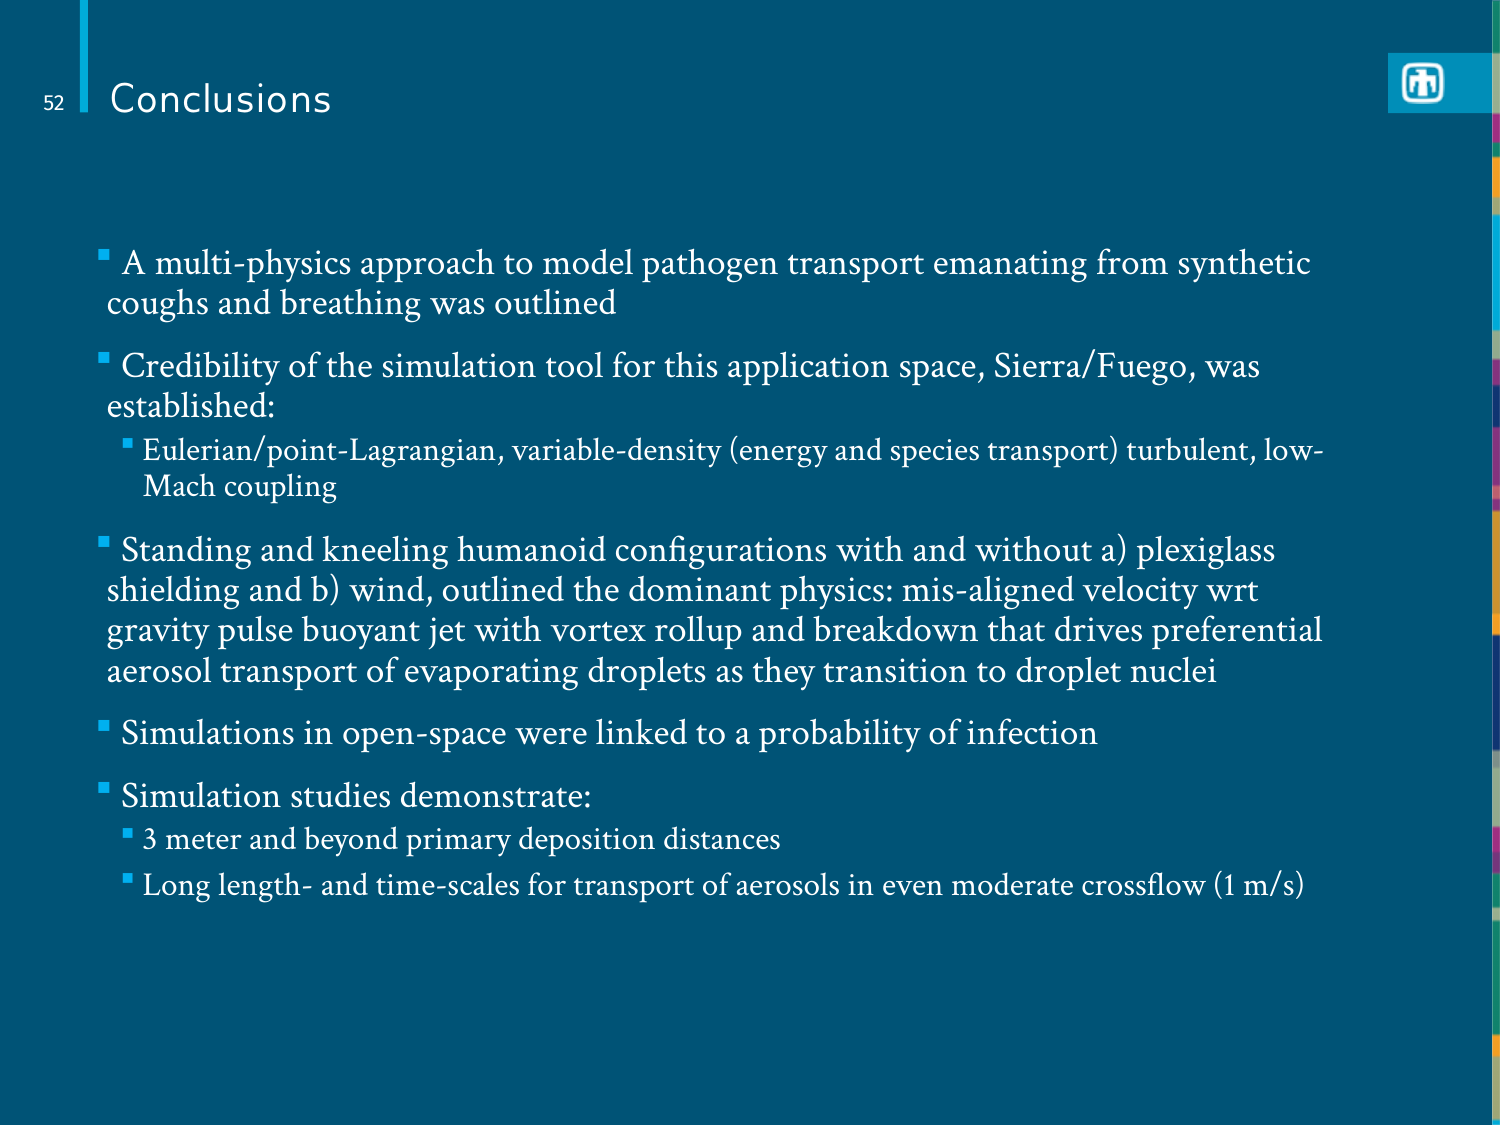

# Conclusions
52
 A multi-physics approach to model pathogen transport emanating from synthetic coughs and breathing was outlined
 Credibility of the simulation tool for this application space, Sierra/Fuego, was established:
Eulerian/point-Lagrangian, variable-density (energy and species transport) turbulent, low-Mach coupling
 Standing and kneeling humanoid configurations with and without a) plexiglass shielding and b) wind, outlined the dominant physics: mis-aligned velocity wrt gravity pulse buoyant jet with vortex rollup and breakdown that drives preferential aerosol transport of evaporating droplets as they transition to droplet nuclei
 Simulations in open-space were linked to a probability of infection
 Simulation studies demonstrate:
3 meter and beyond primary deposition distances
Long length- and time-scales for transport of aerosols in even moderate crossflow (1 m/s)